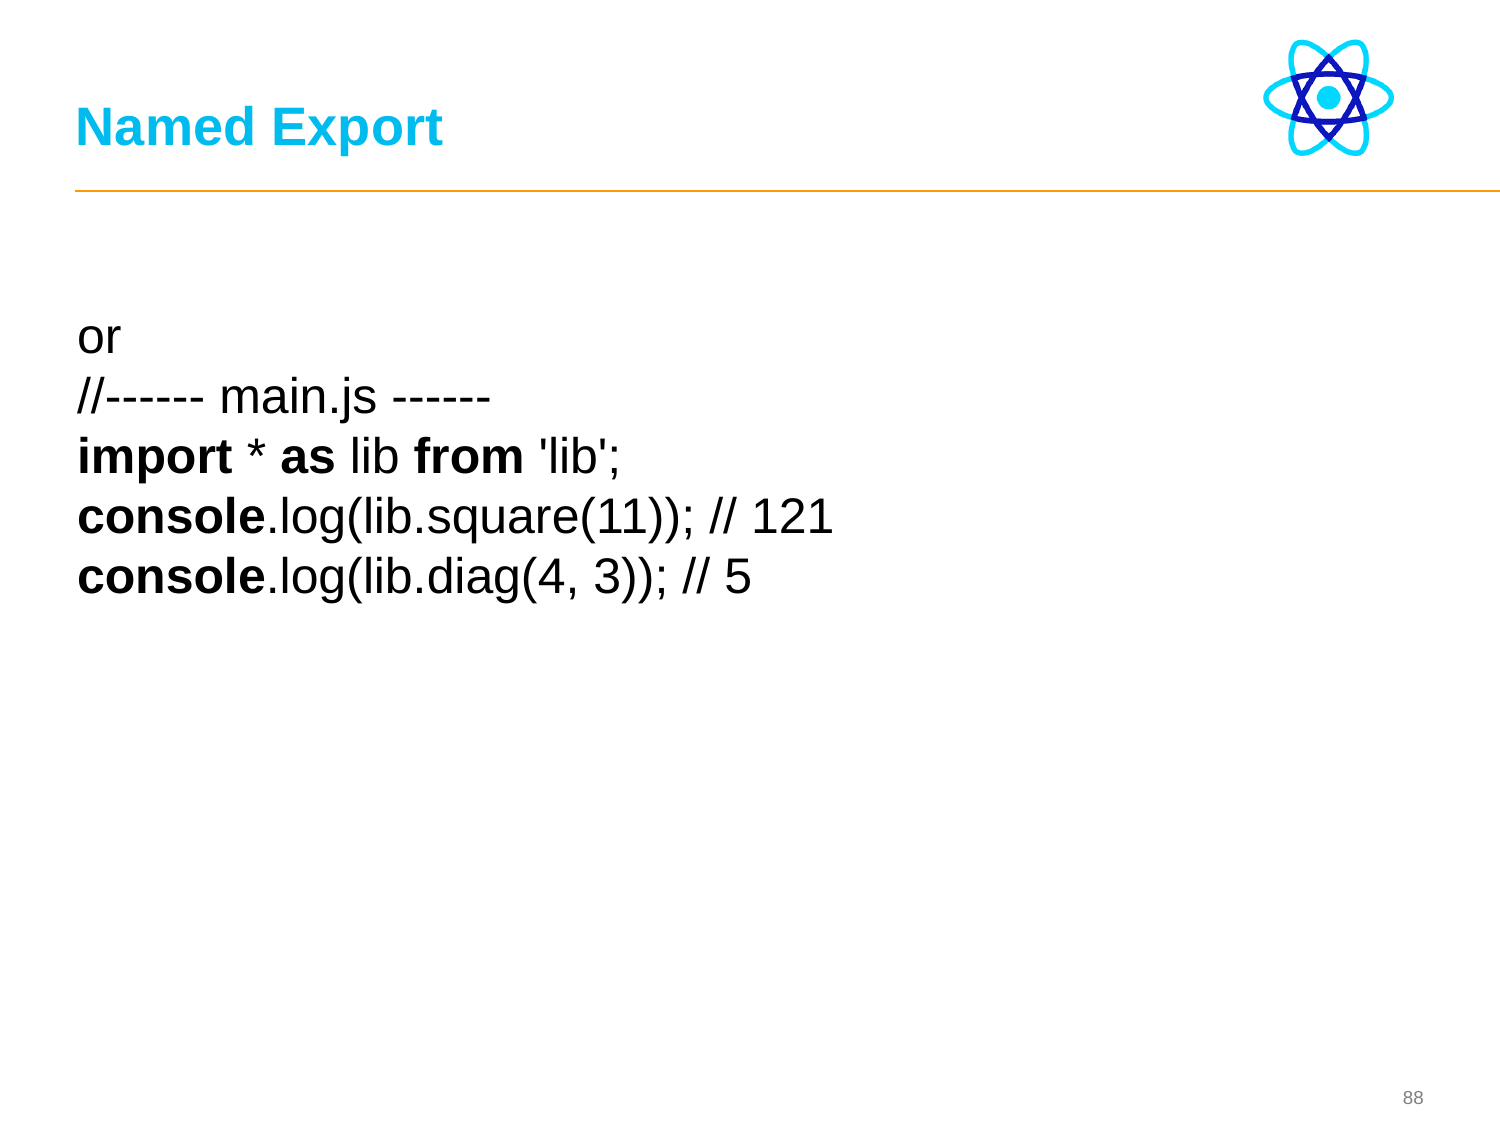

# Named Export
or
//------ main.js ------
import * as lib from 'lib';
console.log(lib.square(11)); // 121
console.log(lib.diag(4, 3)); // 5